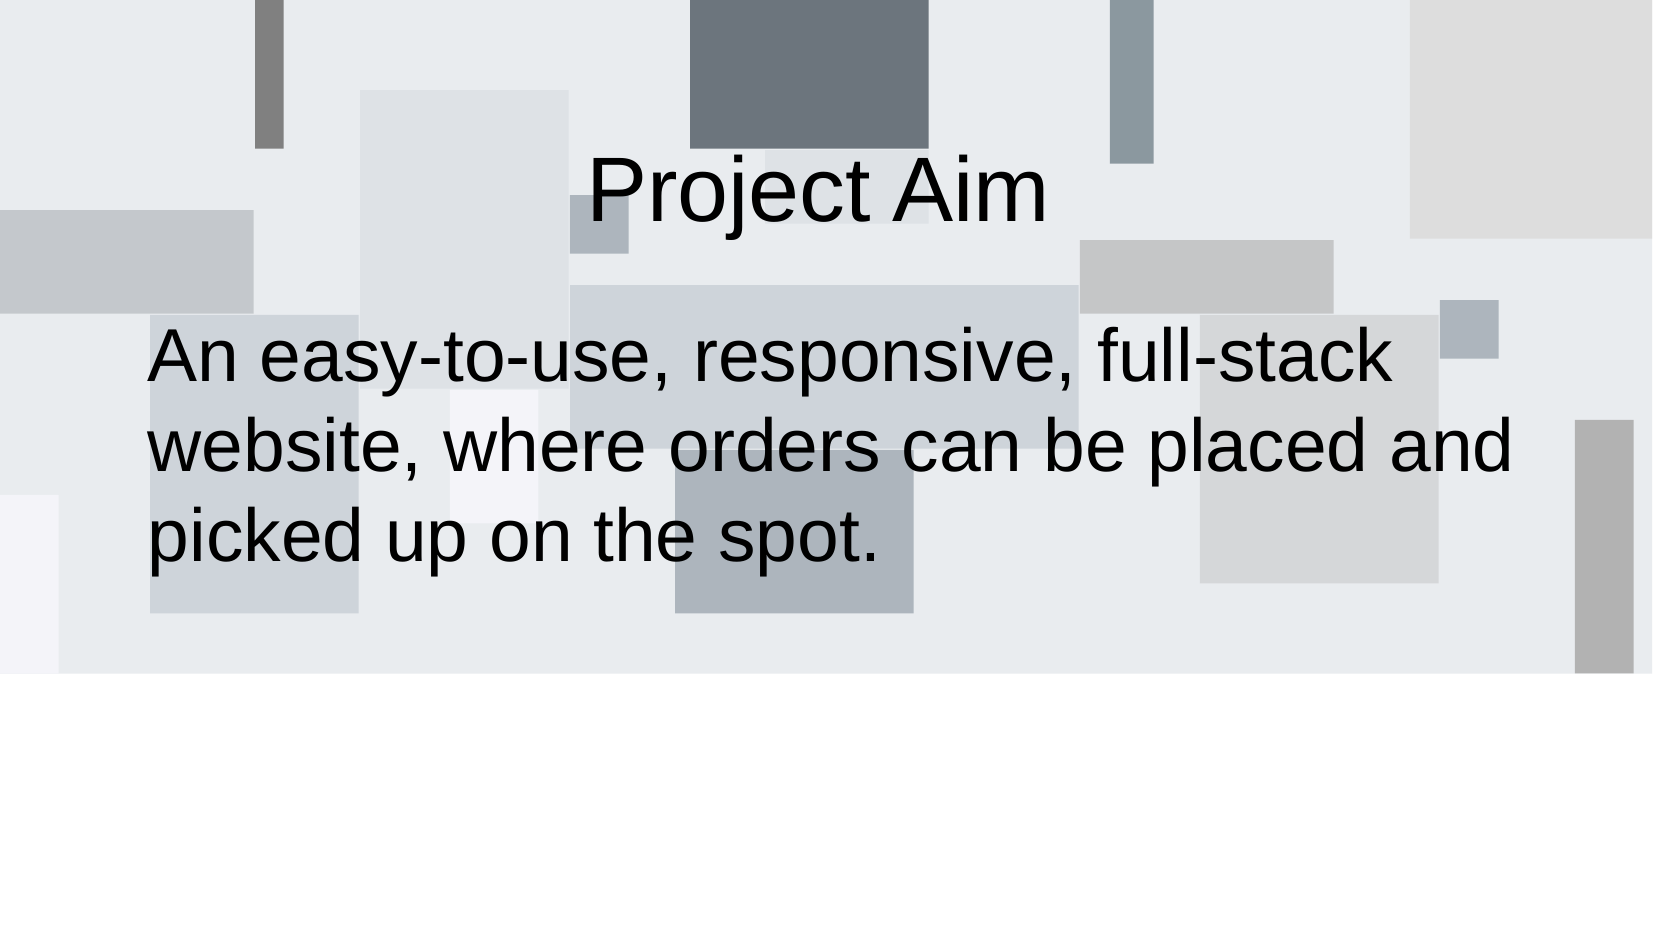

# Project Aim
An easy-to-use, responsive, full-stack website, where orders can be placed and picked up on the spot.